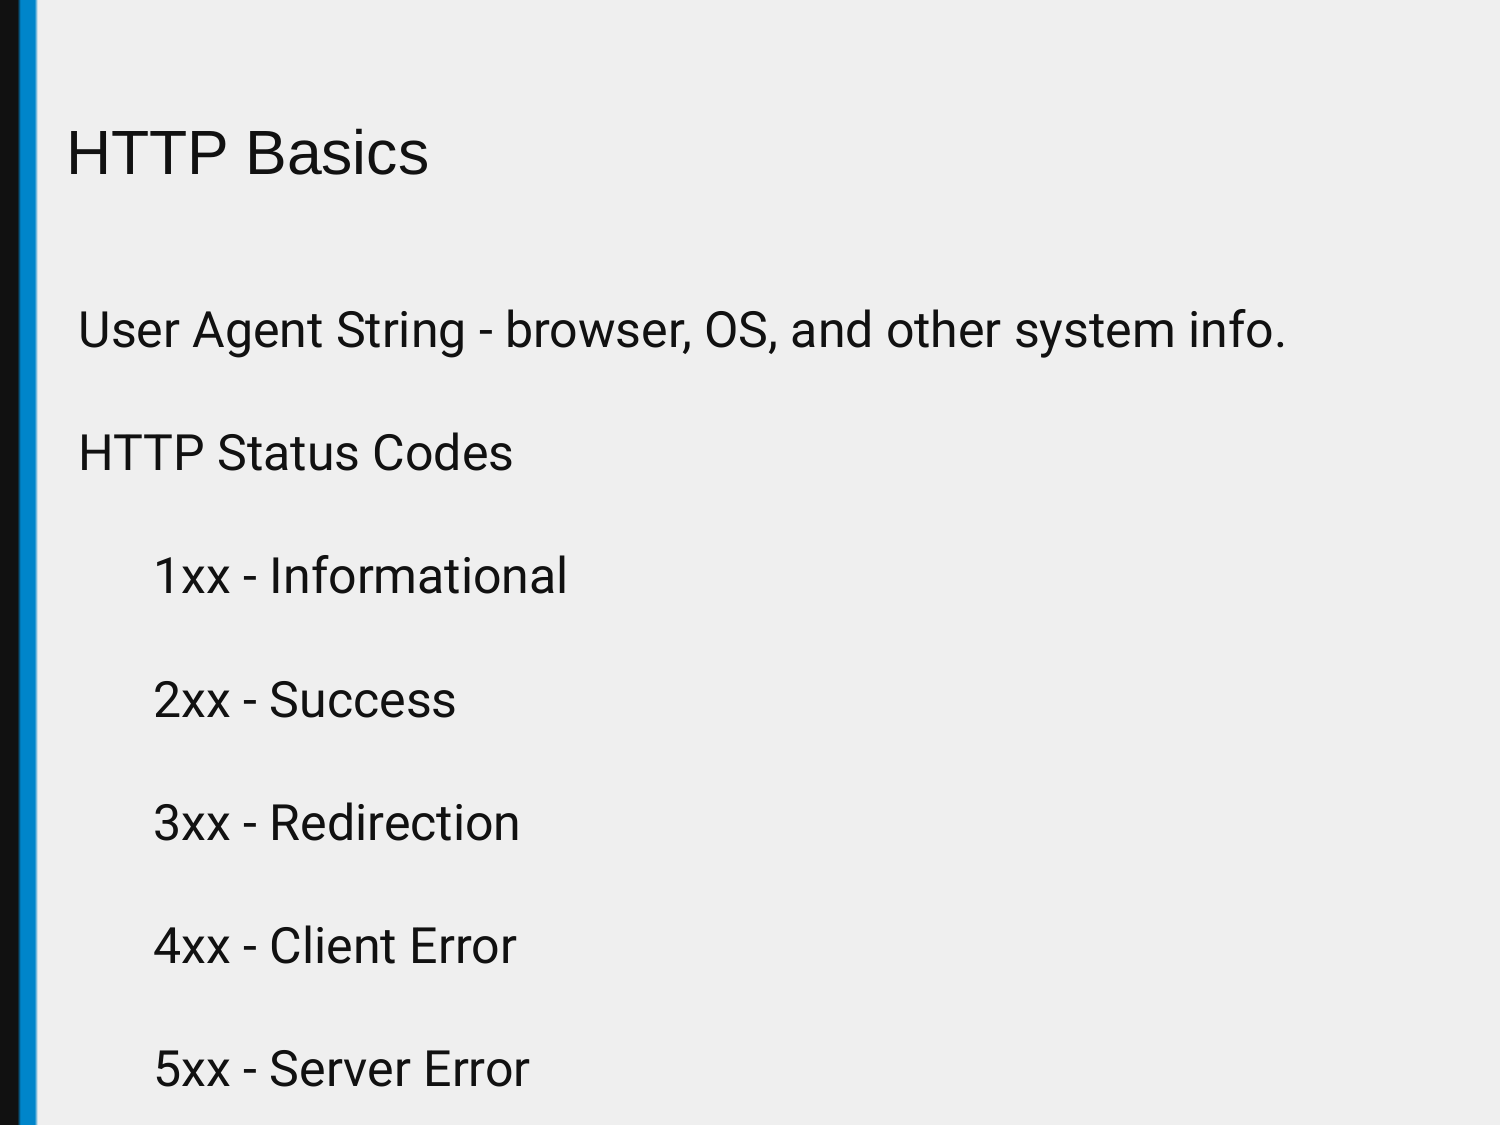

# HTTP Basics
User Agent String - browser, OS, and other system info.
HTTP Status Codes
1xx - Informational
2xx - Success
3xx - Redirection
4xx - Client Error
5xx - Server Error
TLS - successor to SSL that provides protocol for secure communications.